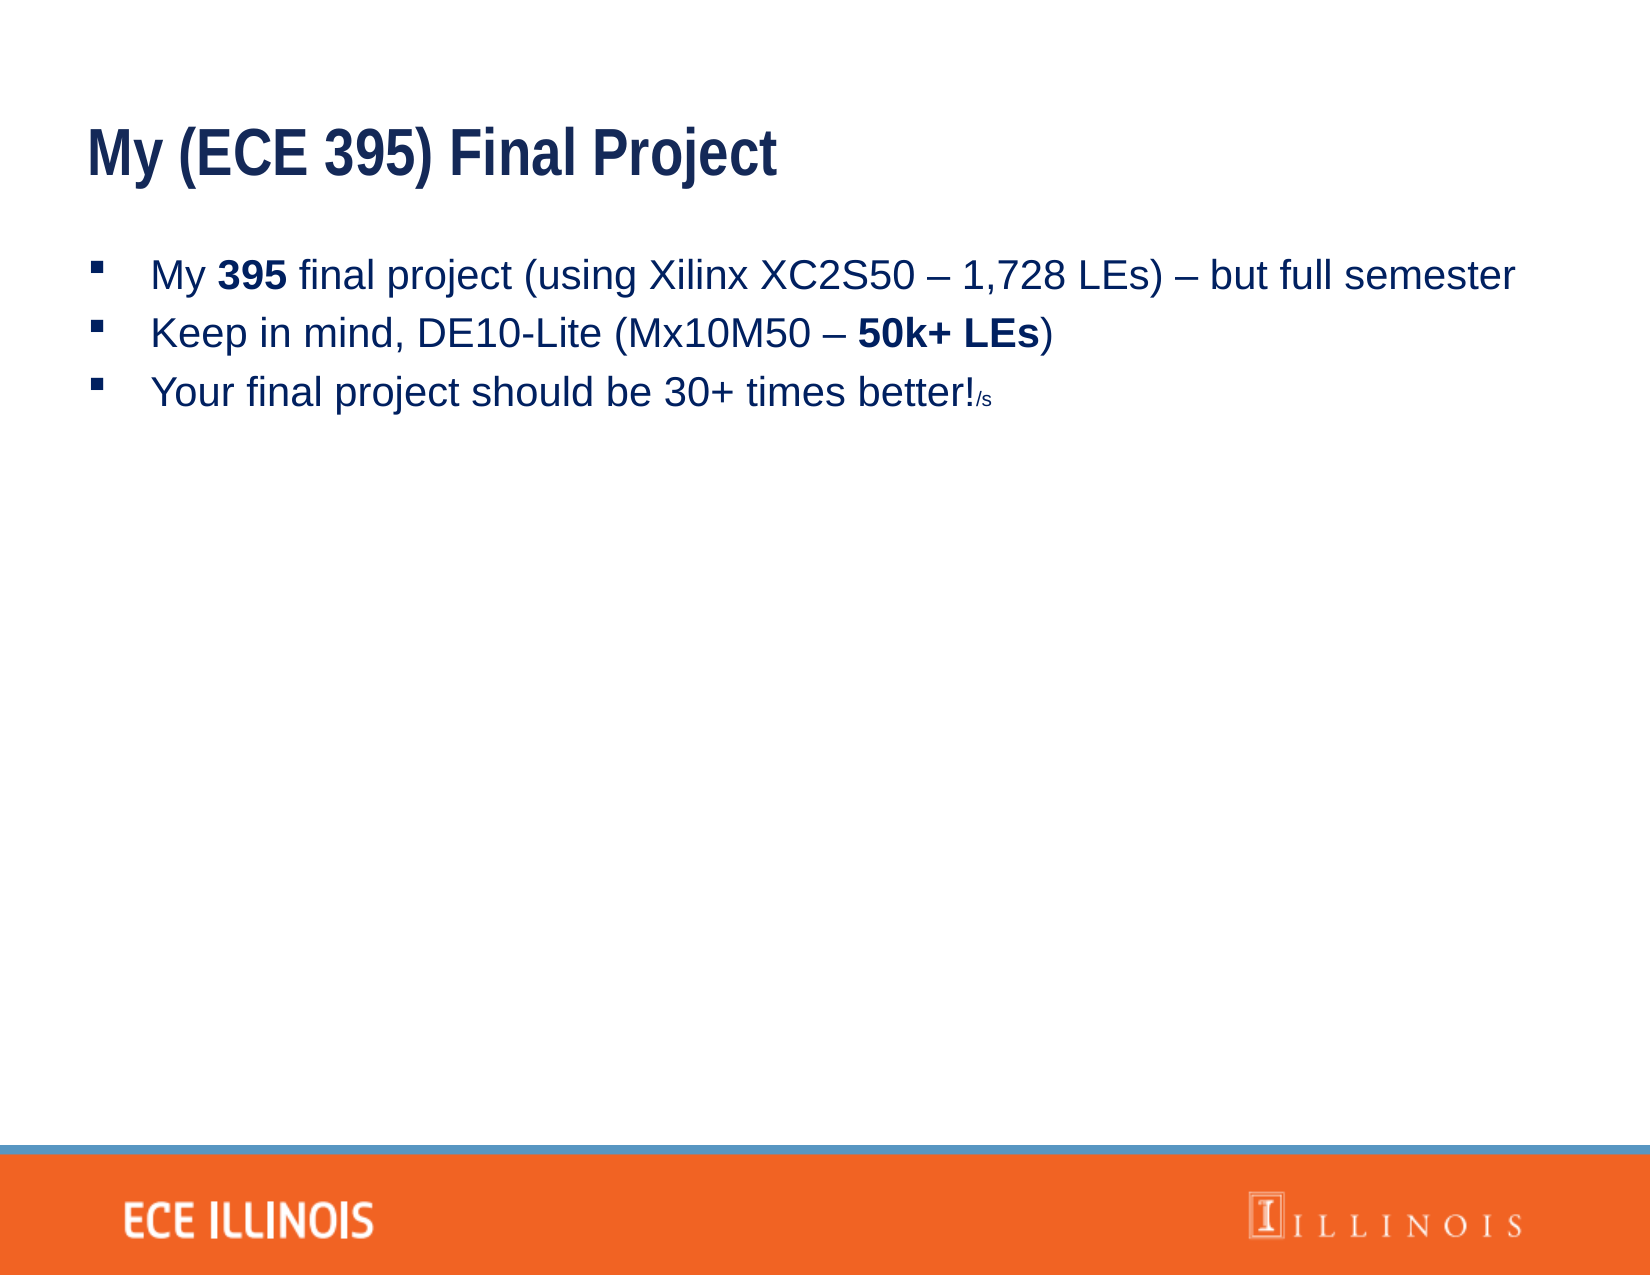

My (ECE 395) Final Project
My 395 final project (using Xilinx XC2S50 – 1,728 LEs) – but full semester
Keep in mind, DE10-Lite (Mx10M50 – 50k+ LEs)
Your final project should be 30+ times better!/s